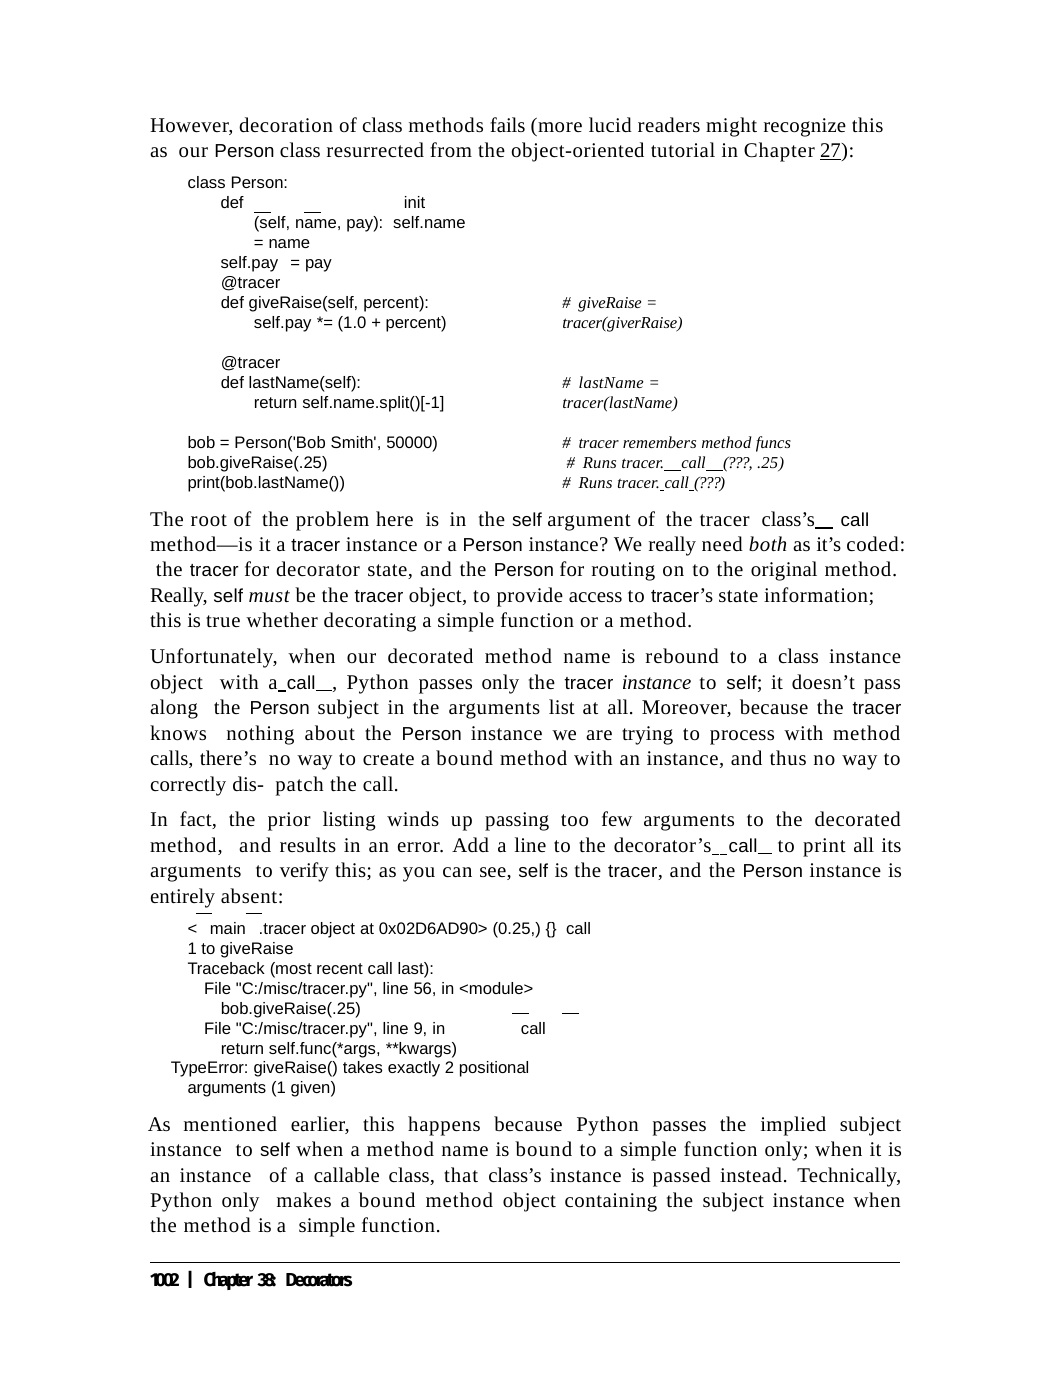

However, decoration of class methods fails (more lucid readers might recognize this as  our Person class resurrected from the object-oriented tutorial in Chapter 27):
class Person:
def		init (self, name, pay):  self.name = name
self.pay = pay

@tracer
def giveRaise(self, percent):  self.pay *= (1.0 + percent)
# giveRaise = tracer(giverRaise)
@tracer
def lastName(self):
return self.name.split()[-1]
# lastName = tracer(lastName)
bob = Person('Bob Smith', 50000)  bob.giveRaise(.25)  print(bob.lastName())
# tracer remembers method funcs  # Runs tracer.    call    (???, .25)  # Runs tracer. call (???)
The root of  the problem here  is in  the self argument of  the tracer  class’s  call  method—is it a tracer instance or a Person instance? We really need both as it’s coded:  the tracer for decorator state, and the Person for routing on to the original method.  Really, self must be the tracer object, to provide access to tracer’s state information;  this is true whether decorating a simple function or a method.
Unfortunately, when our decorated method name is rebound to a class instance object  with a call  , Python passes only the tracer instance to self; it doesn’t pass along  the Person subject in the arguments list at all. Moreover, because the tracer knows  nothing about the Person instance we are trying to process with method calls, there’s  no way to create a bound method with an instance, and thus no way to correctly dis-  patch the call.
In fact, the prior listing winds up passing too few arguments to the decorated method,  and results in an error. Add a line to the decorator’s  call  to print all its arguments  to verify this; as you can see, self is the tracer, and the Person instance is entirely absent:
< main .tracer object at 0x02D6AD90> (0.25,) {}  call 1 to giveRaise
Traceback (most recent call last):
File "C:/misc/tracer.py", line 56, in <module>  bob.giveRaise(.25)
File "C:/misc/tracer.py", line 9, in	call  return self.func(*args, **kwargs)
TypeError: giveRaise() takes exactly 2 positional arguments (1 given)
As mentioned earlier, this happens because Python passes the implied subject instance  to self when a method name is bound to a simple function only; when it is an instance  of a callable class, that class’s instance is passed instead. Technically, Python only  makes a bound method object containing the subject instance when the method is a  simple function.

1002  |  Chapter 38:  Decorators